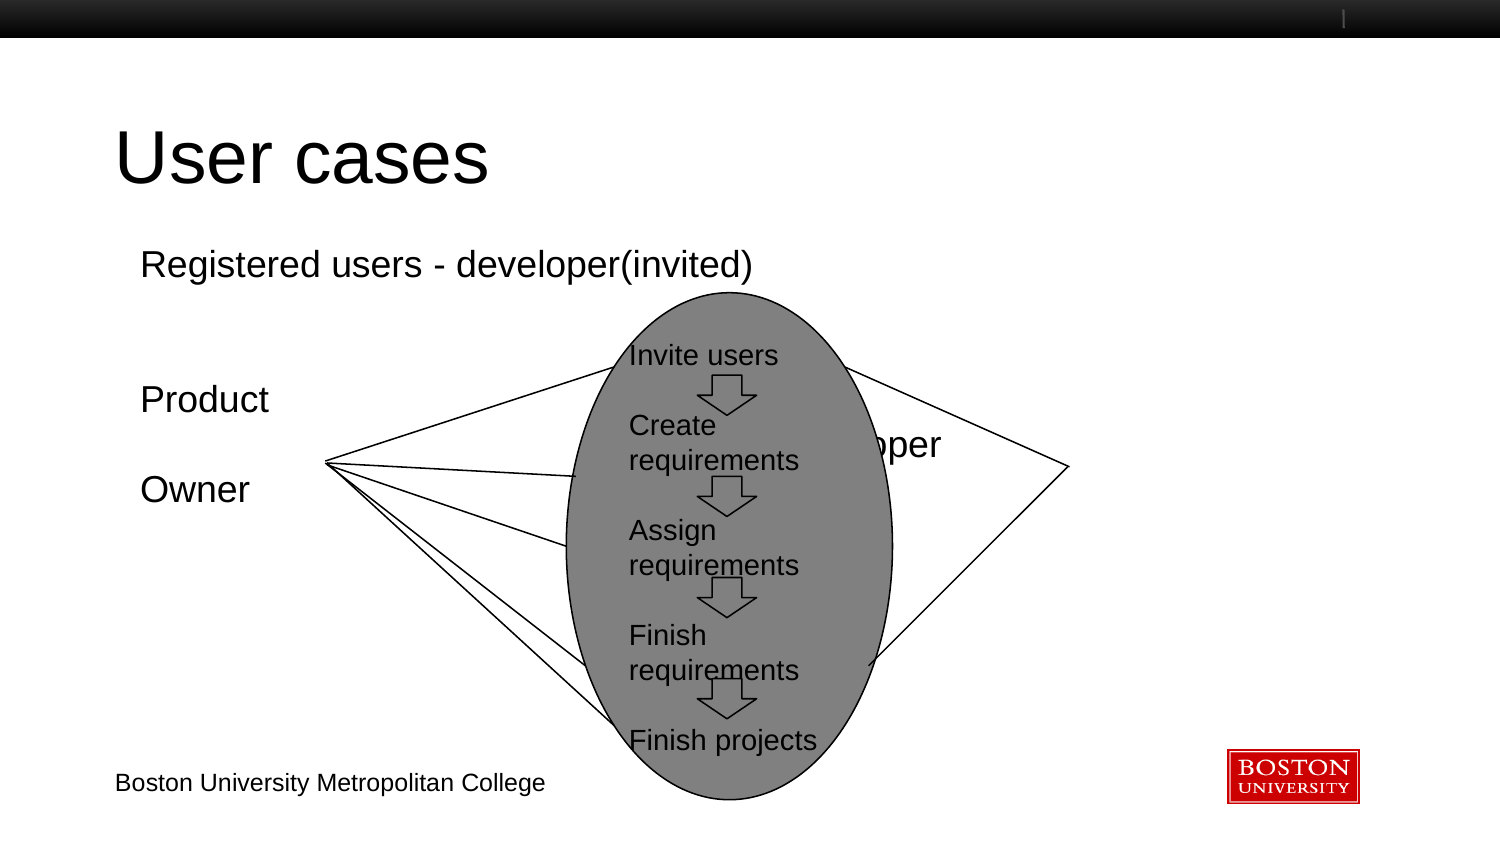

# User cases
Registered users - developer(invited)

Product												Developer
Owner

Invite users

Create requirements

Assign requirements

Finish requirements

Finish projects